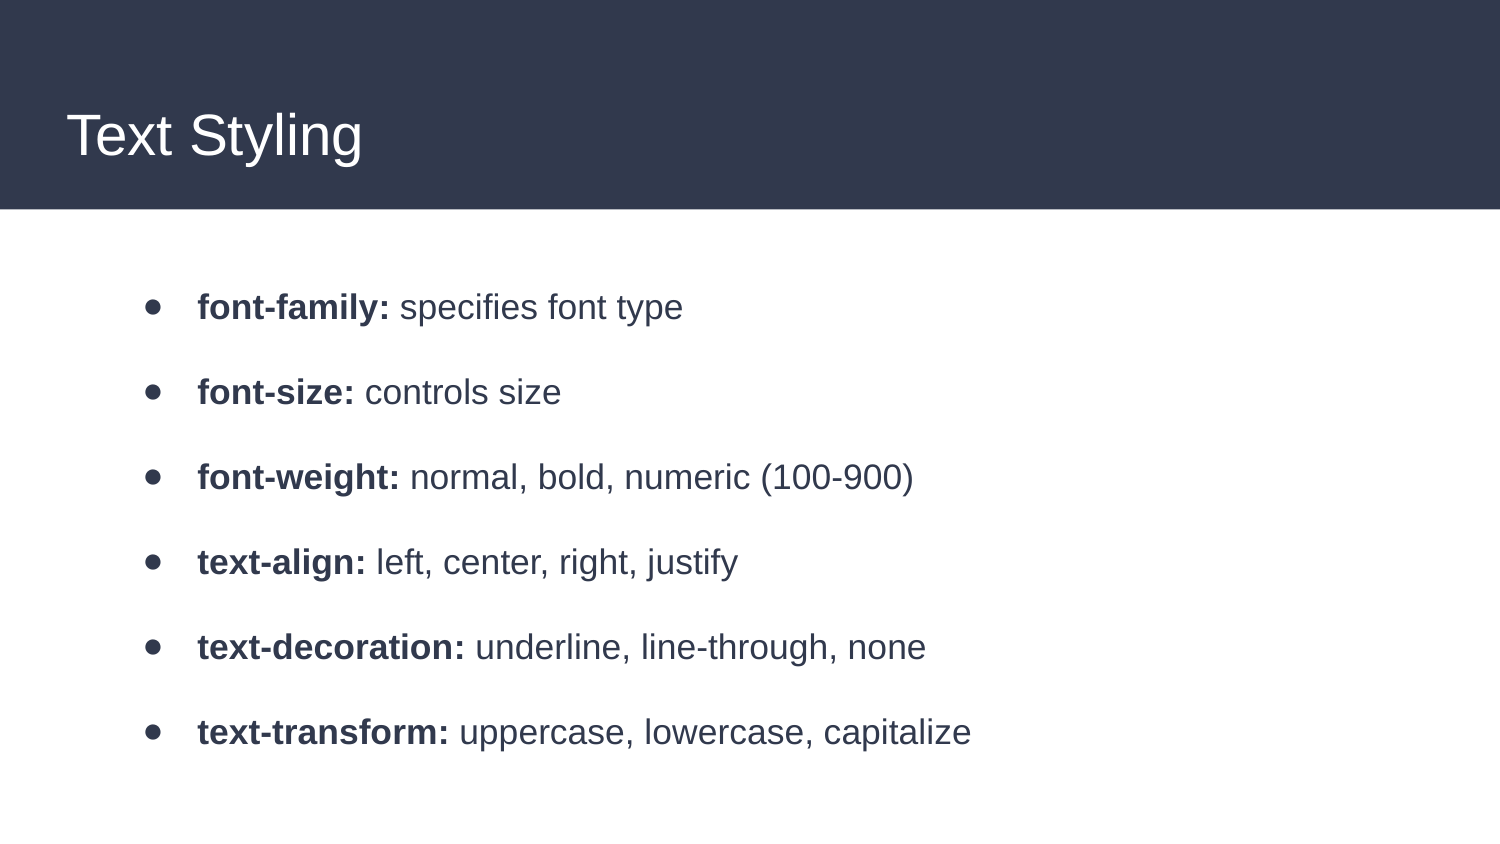

# Text Styling
font-family: specifies font type
font-size: controls size
font-weight: normal, bold, numeric (100-900)
text-align: left, center, right, justify
text-decoration: underline, line-through, none
text-transform: uppercase, lowercase, capitalize